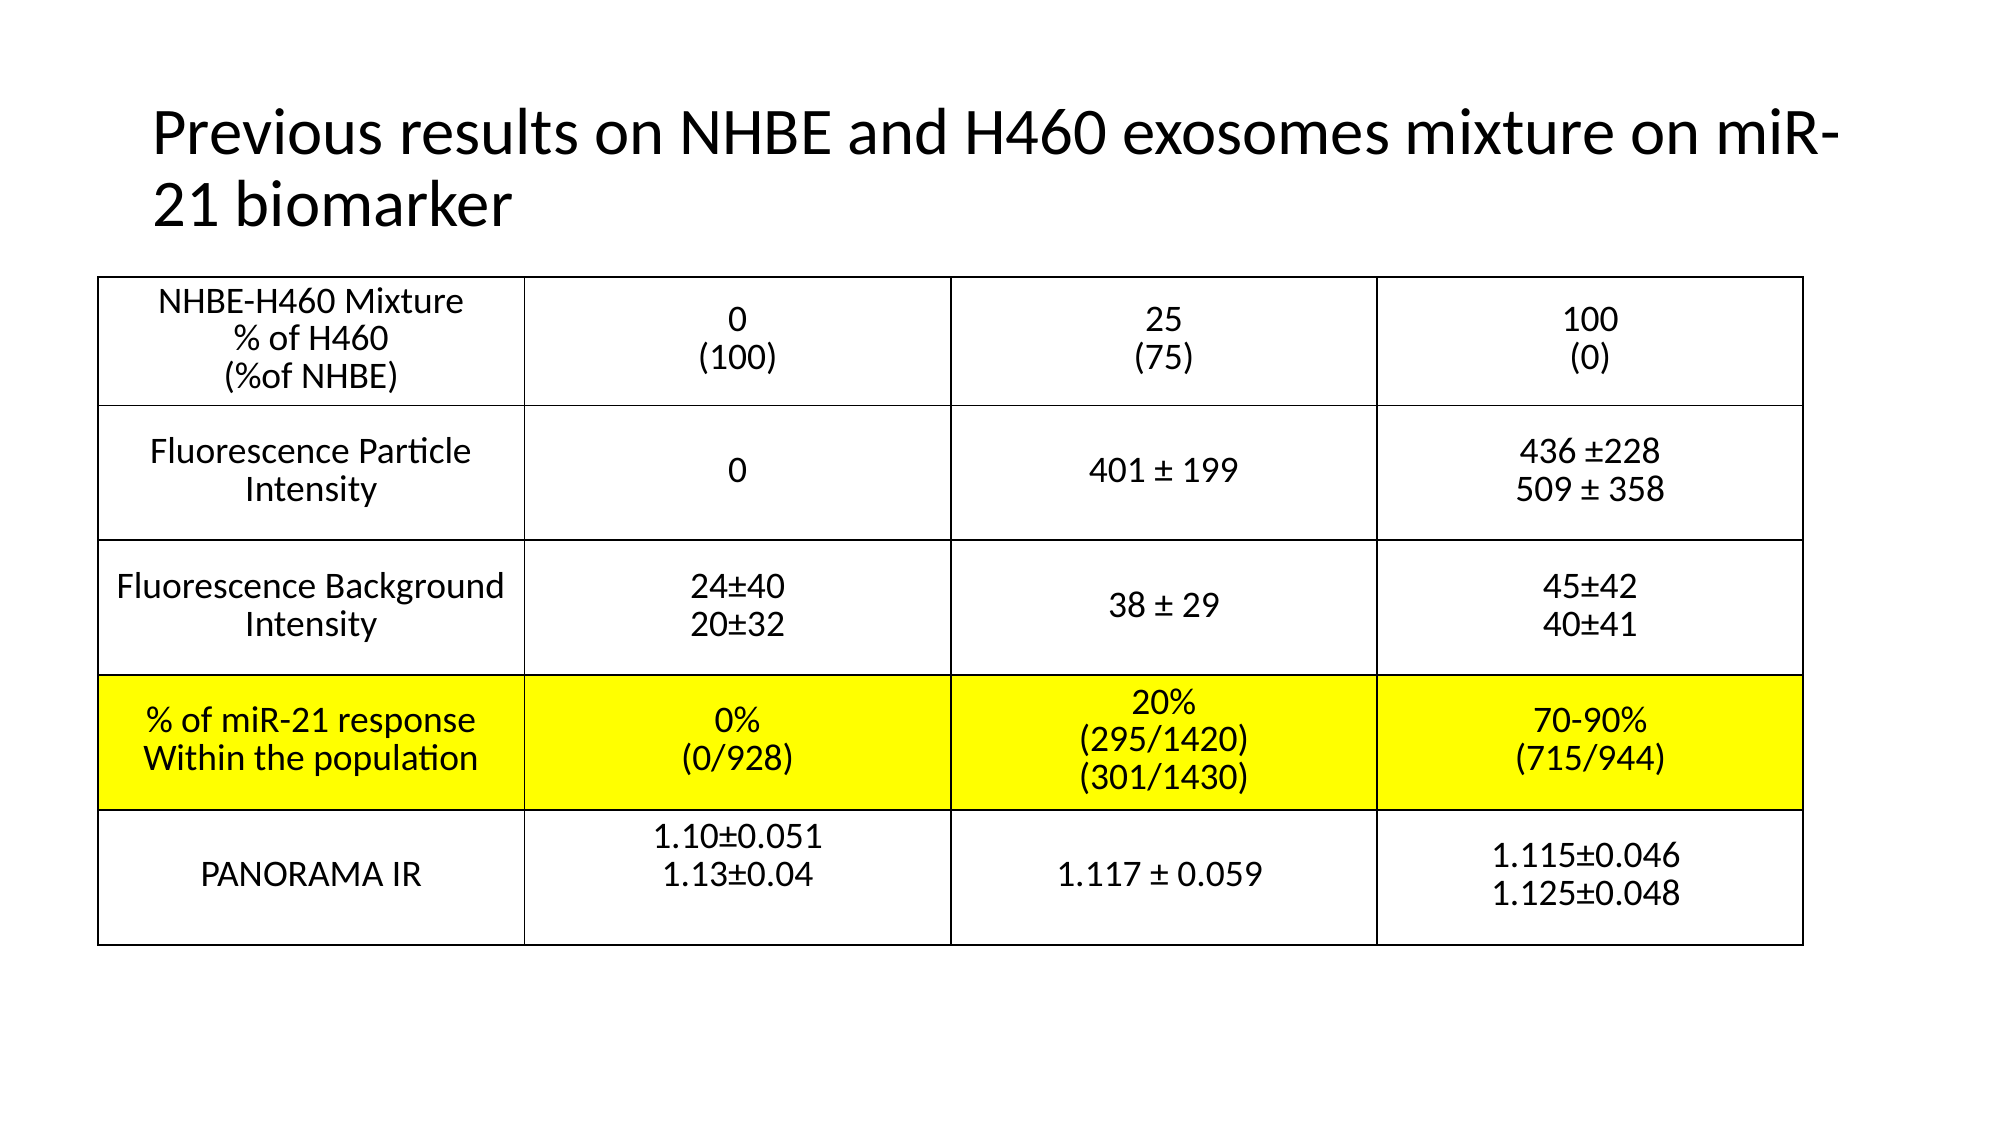

# Previous results on NHBE and H460 exosomes mixture on miR-21 biomarker
| NHBE-H460 Mixture % of H460 (%of NHBE) | 0 (100) | 25 (75) | 100 (0) |
| --- | --- | --- | --- |
| Fluorescence Particle Intensity | 0 | 401 ± 199 | 436 ±228 509 ± 358 |
| Fluorescence Background Intensity | 24±40 20±32 | 38 ± 29 | 45±42 40±41 |
| % of miR-21 response Within the population | 0% (0/928) | 20% (295/1420) (301/1430) | 70-90% (715/944) |
| PANORAMA IR | 1.10±0.051 1.13±0.04 | 1.117 ± 0.059 | 1.115±0.046 1.125±0.048 |